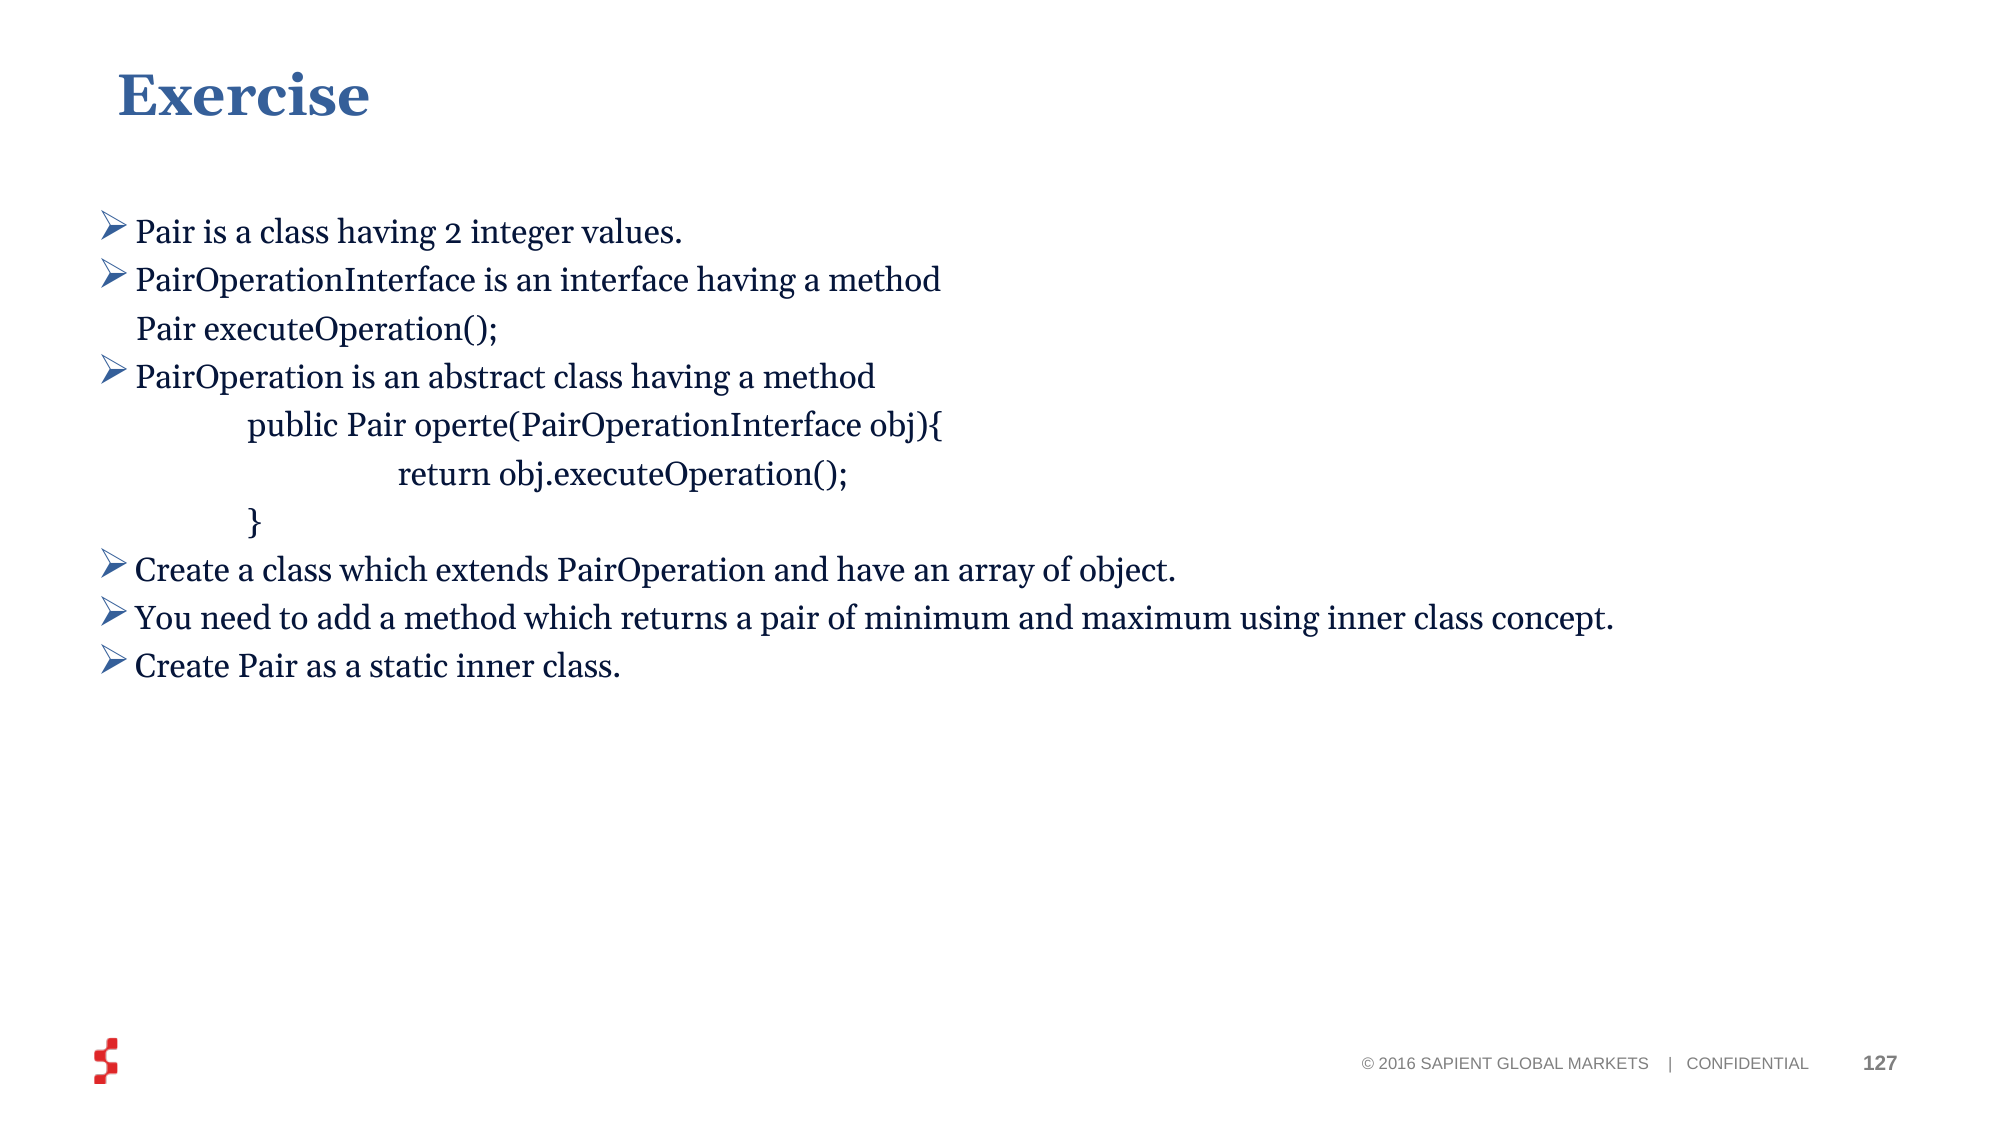

# Exercise
Pair is a class having 2 integer values.
PairOperationInterface is an interface having a method
Pair executeOperation();
PairOperation is an abstract class having a method
 	public Pair operte(PairOperationInterface obj){
		return obj.executeOperation();
	}
Create a class which extends PairOperation and have an array of object.
You need to add a method which returns a pair of minimum and maximum using inner class concept.
Create Pair as a static inner class.